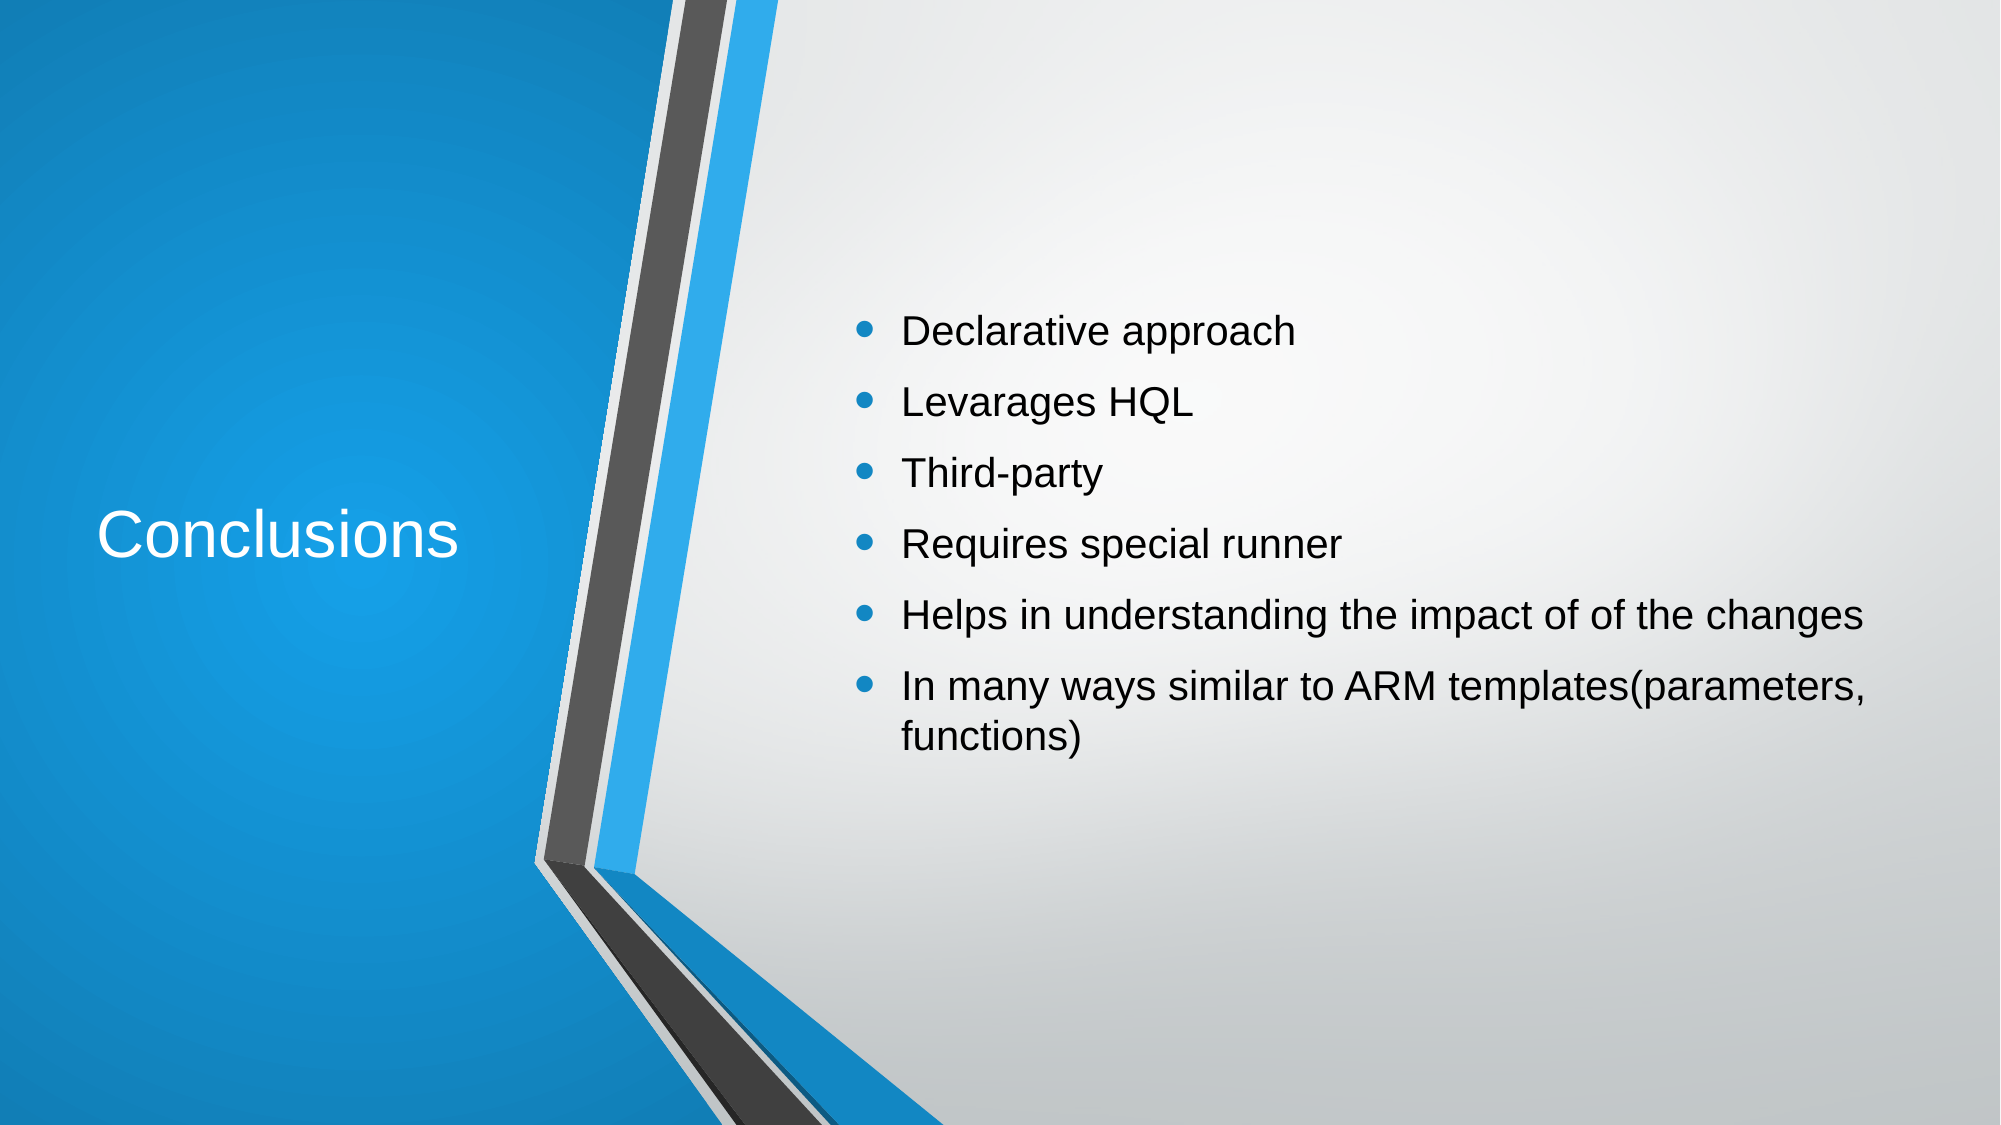

# Conclusions
Declarative approach
Levarages HQL
Third-party
Requires special runner
Helps in understanding the impact of of the changes
In many ways similar to ARM templates(parameters, functions)